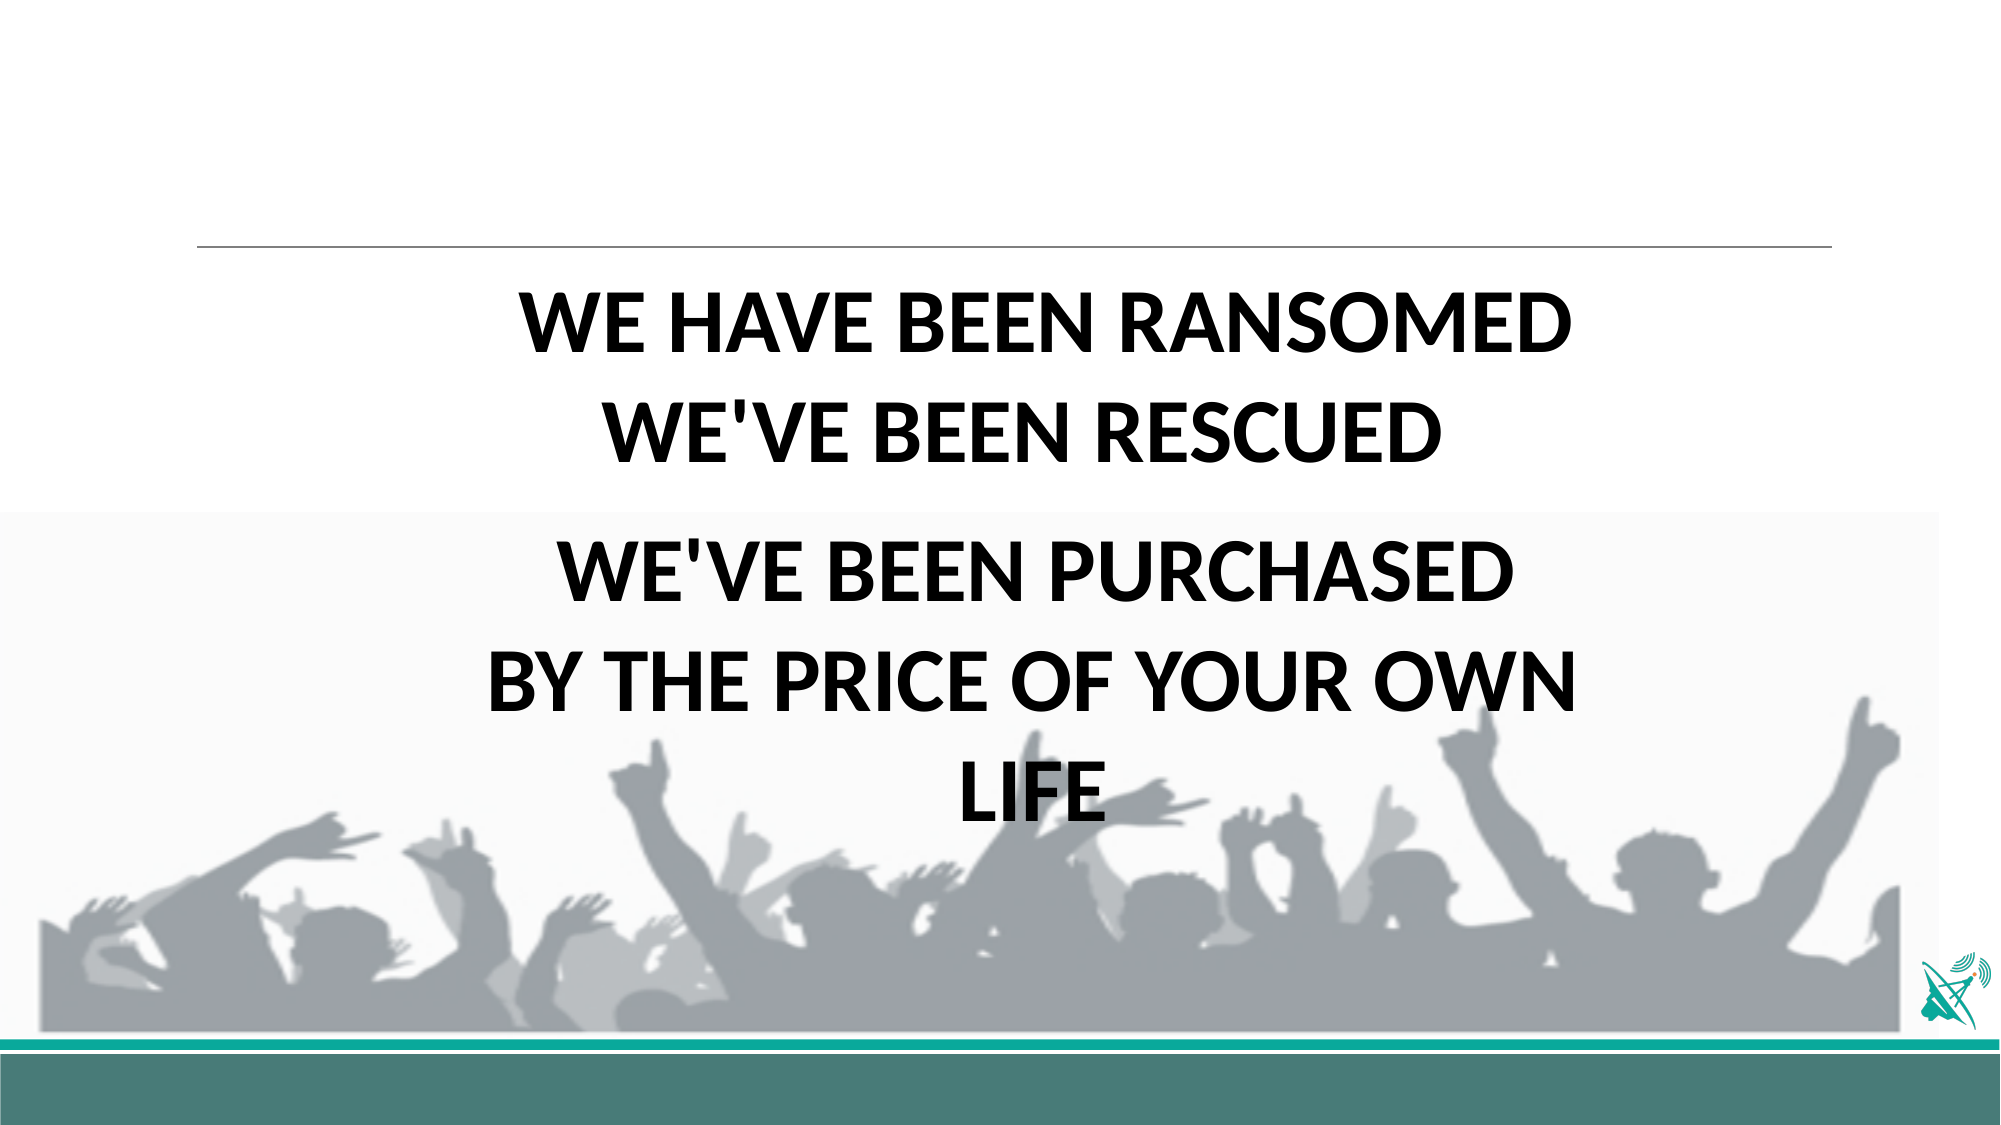

WE HAVE BEEN RANSOMED
WE'VE BEEN RESCUED
WE'VE BEEN PURCHASED
BY THE PRICE OF YOUR OWN LIFE